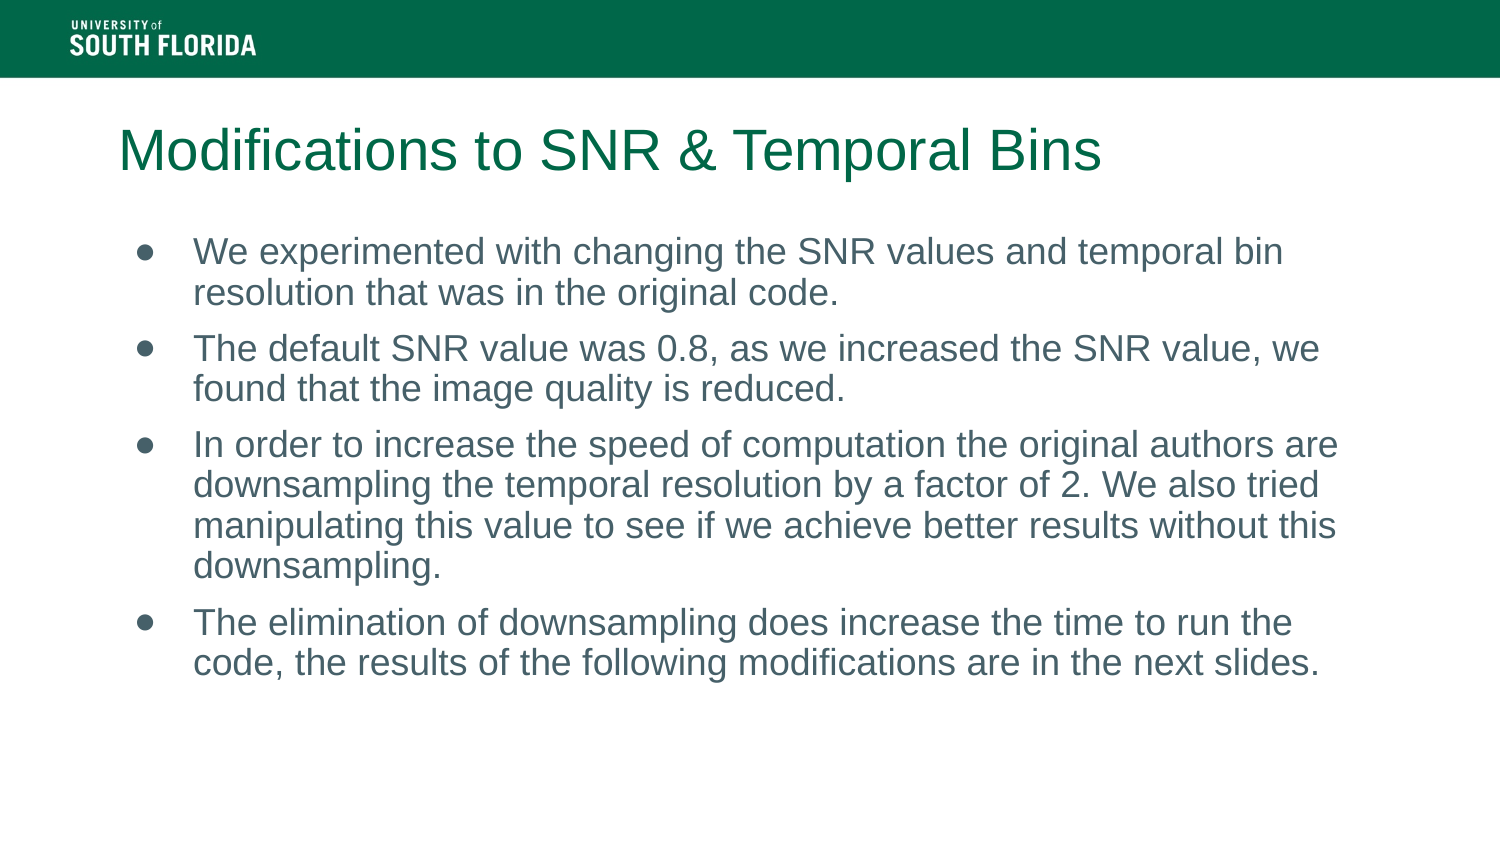

# Modifications to SNR & Temporal Bins
We experimented with changing the SNR values and temporal bin resolution that was in the original code.
The default SNR value was 0.8, as we increased the SNR value, we found that the image quality is reduced.
In order to increase the speed of computation the original authors are downsampling the temporal resolution by a factor of 2. We also tried manipulating this value to see if we achieve better results without this downsampling.
The elimination of downsampling does increase the time to run the code, the results of the following modifications are in the next slides.